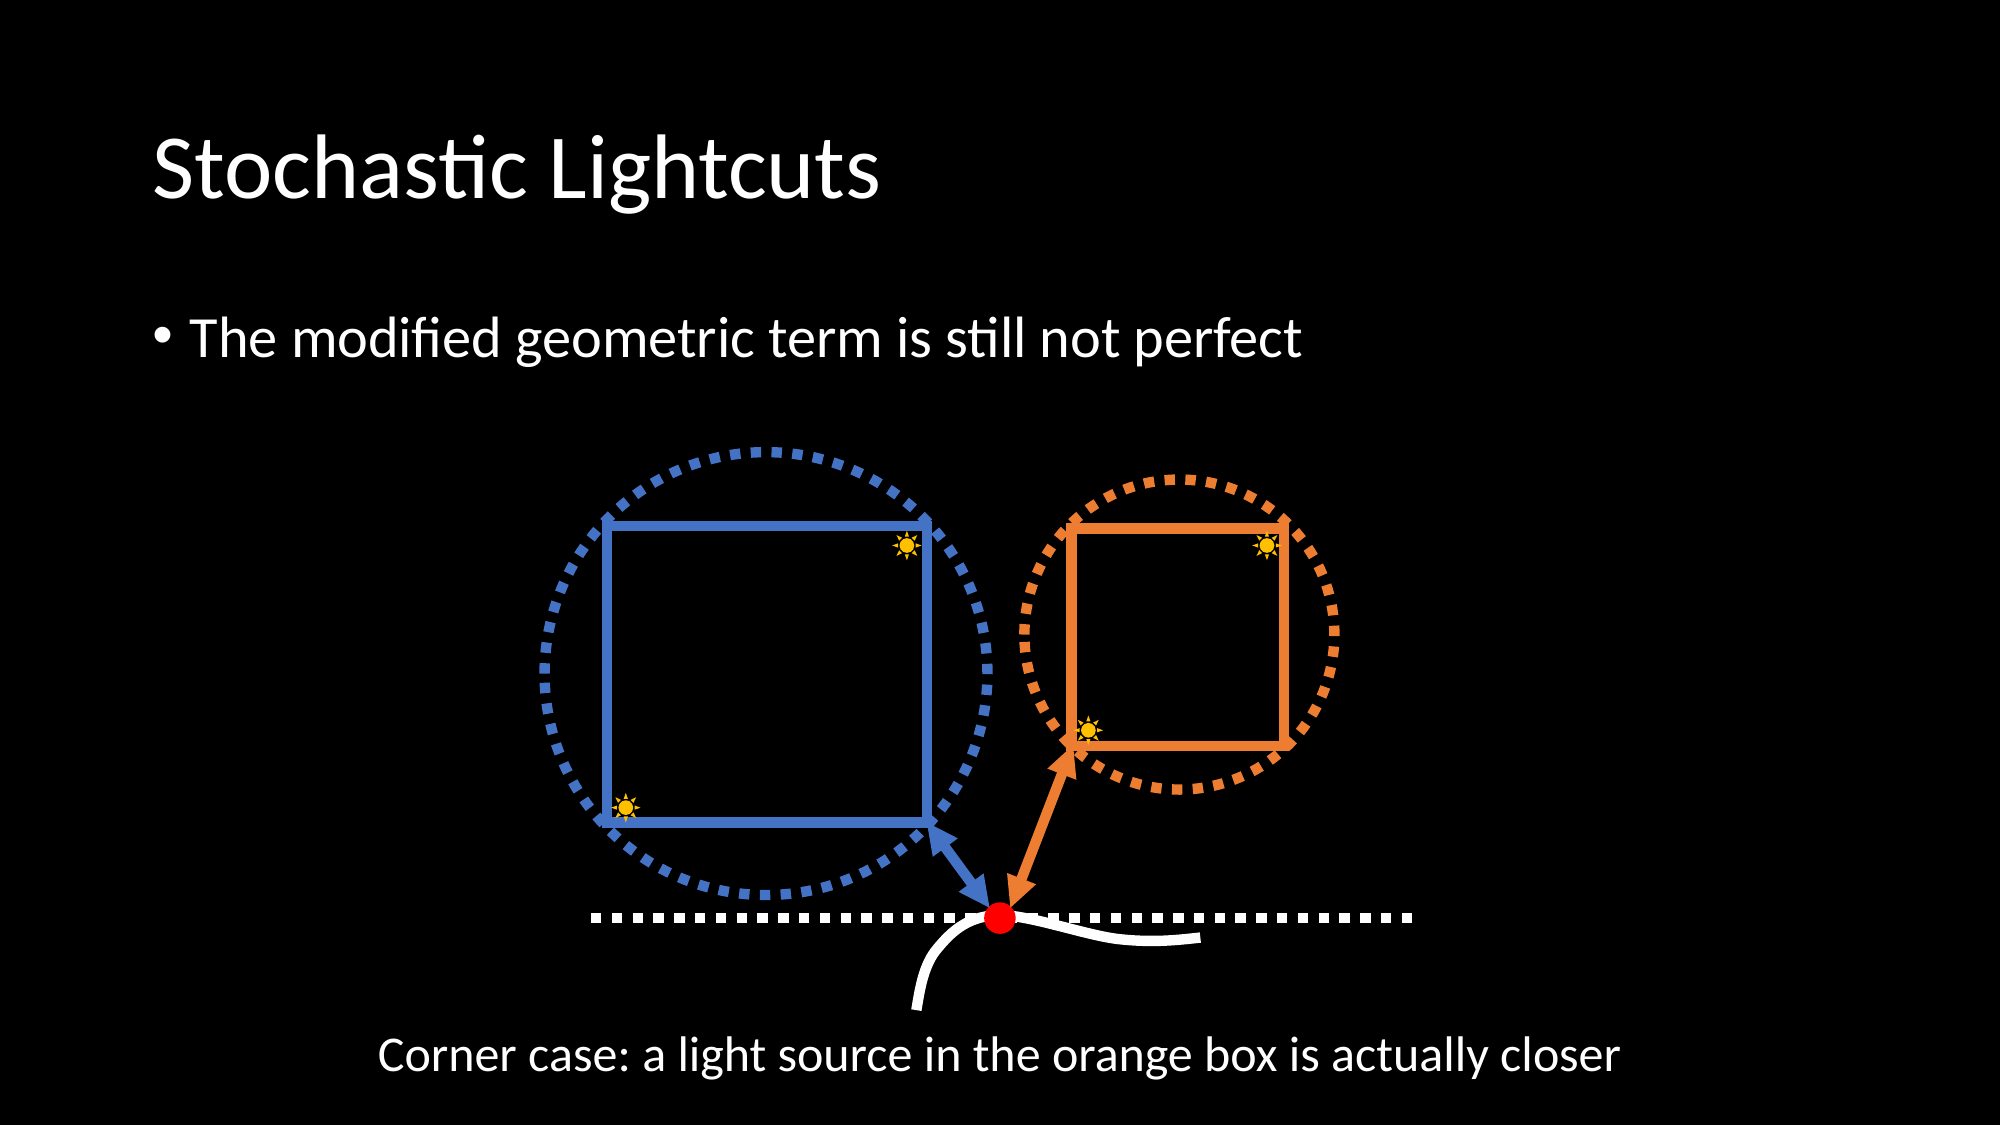

# Stochastic Lightcuts
The modified geometric term is still not perfect

Corner case: a light source in the orange box is actually closer